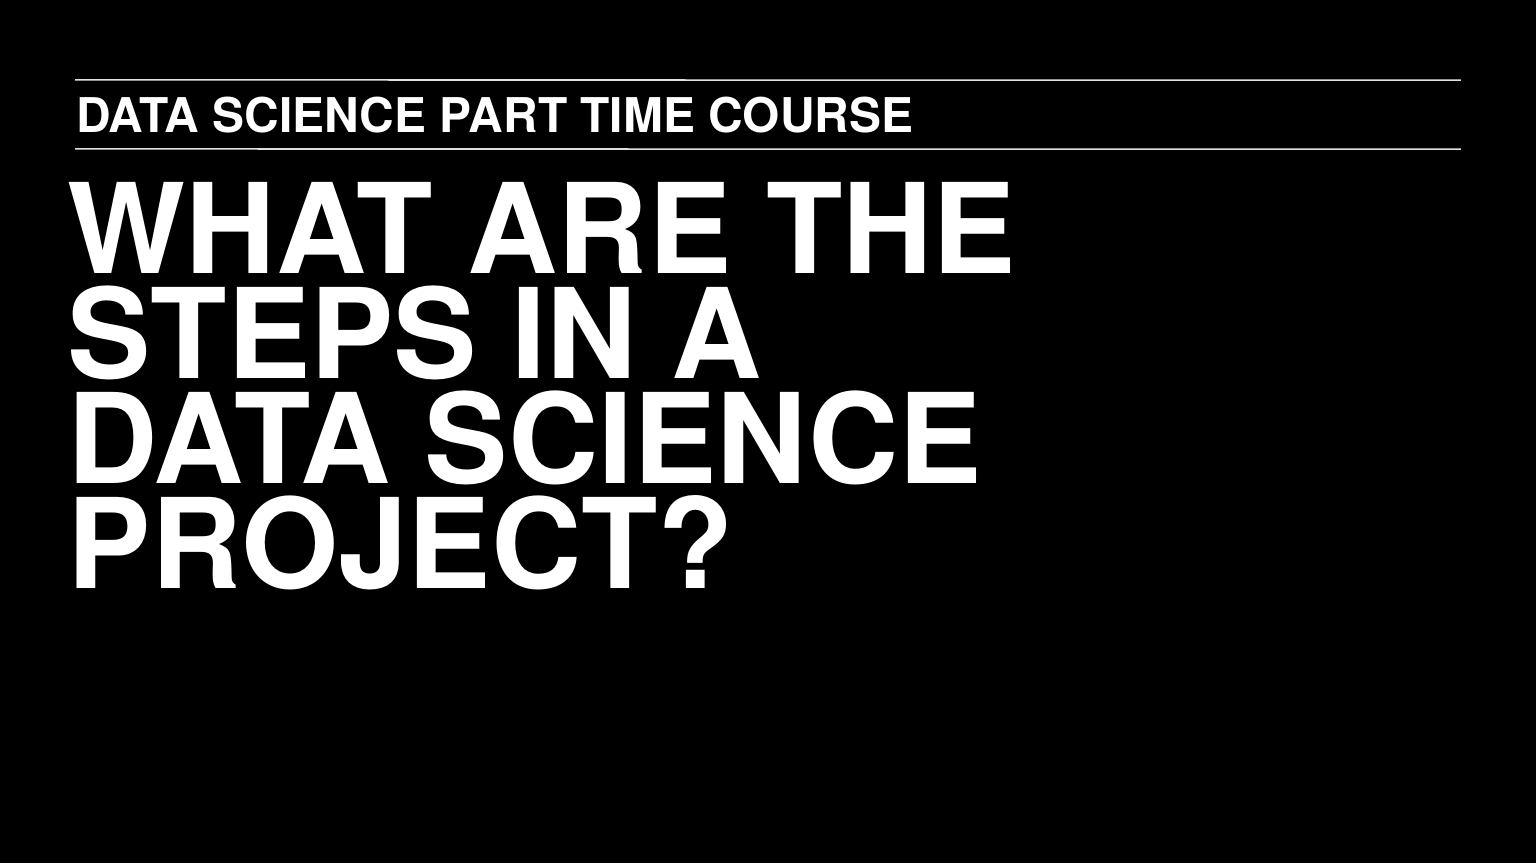

DATA SCIENCE PART TIME COURSE

WHAT ARE THE STEPS IN A
DATA SCIENCE PROJECT?